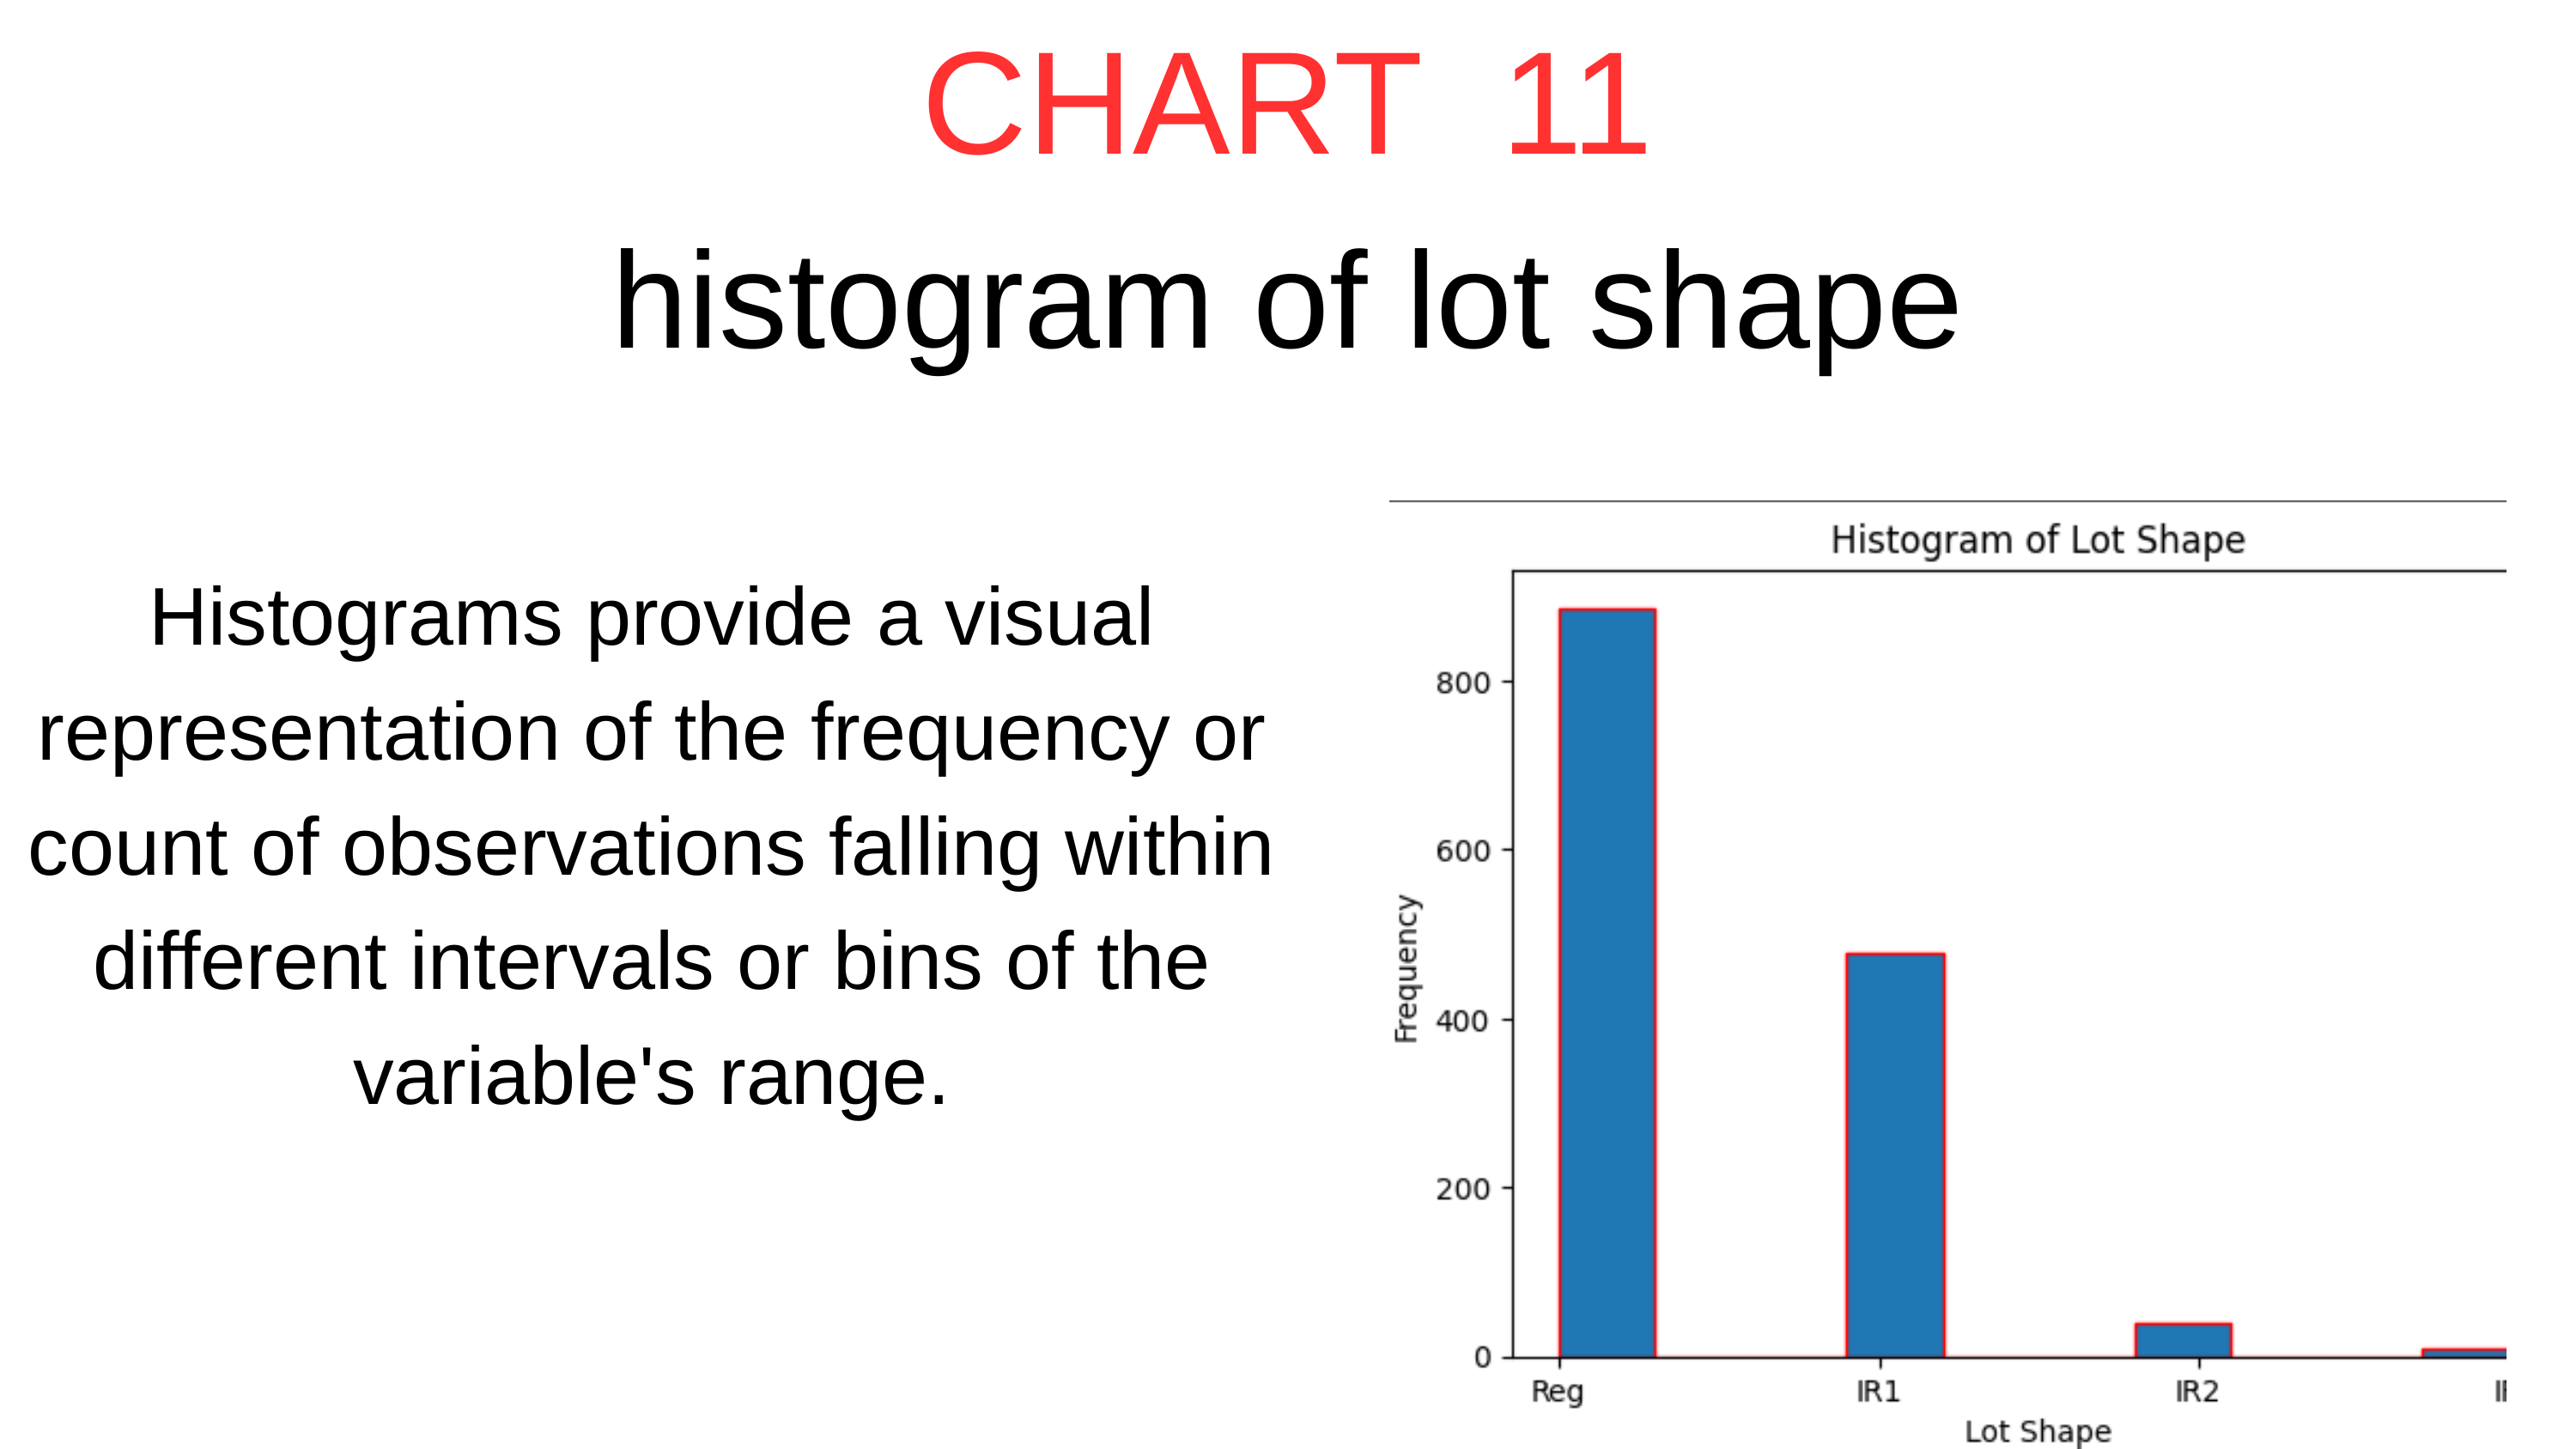

CHART  11
histogram of lot shape

Histograms provide a visual representation of the frequency or count of observations falling within different intervals or bins of the variable's range.